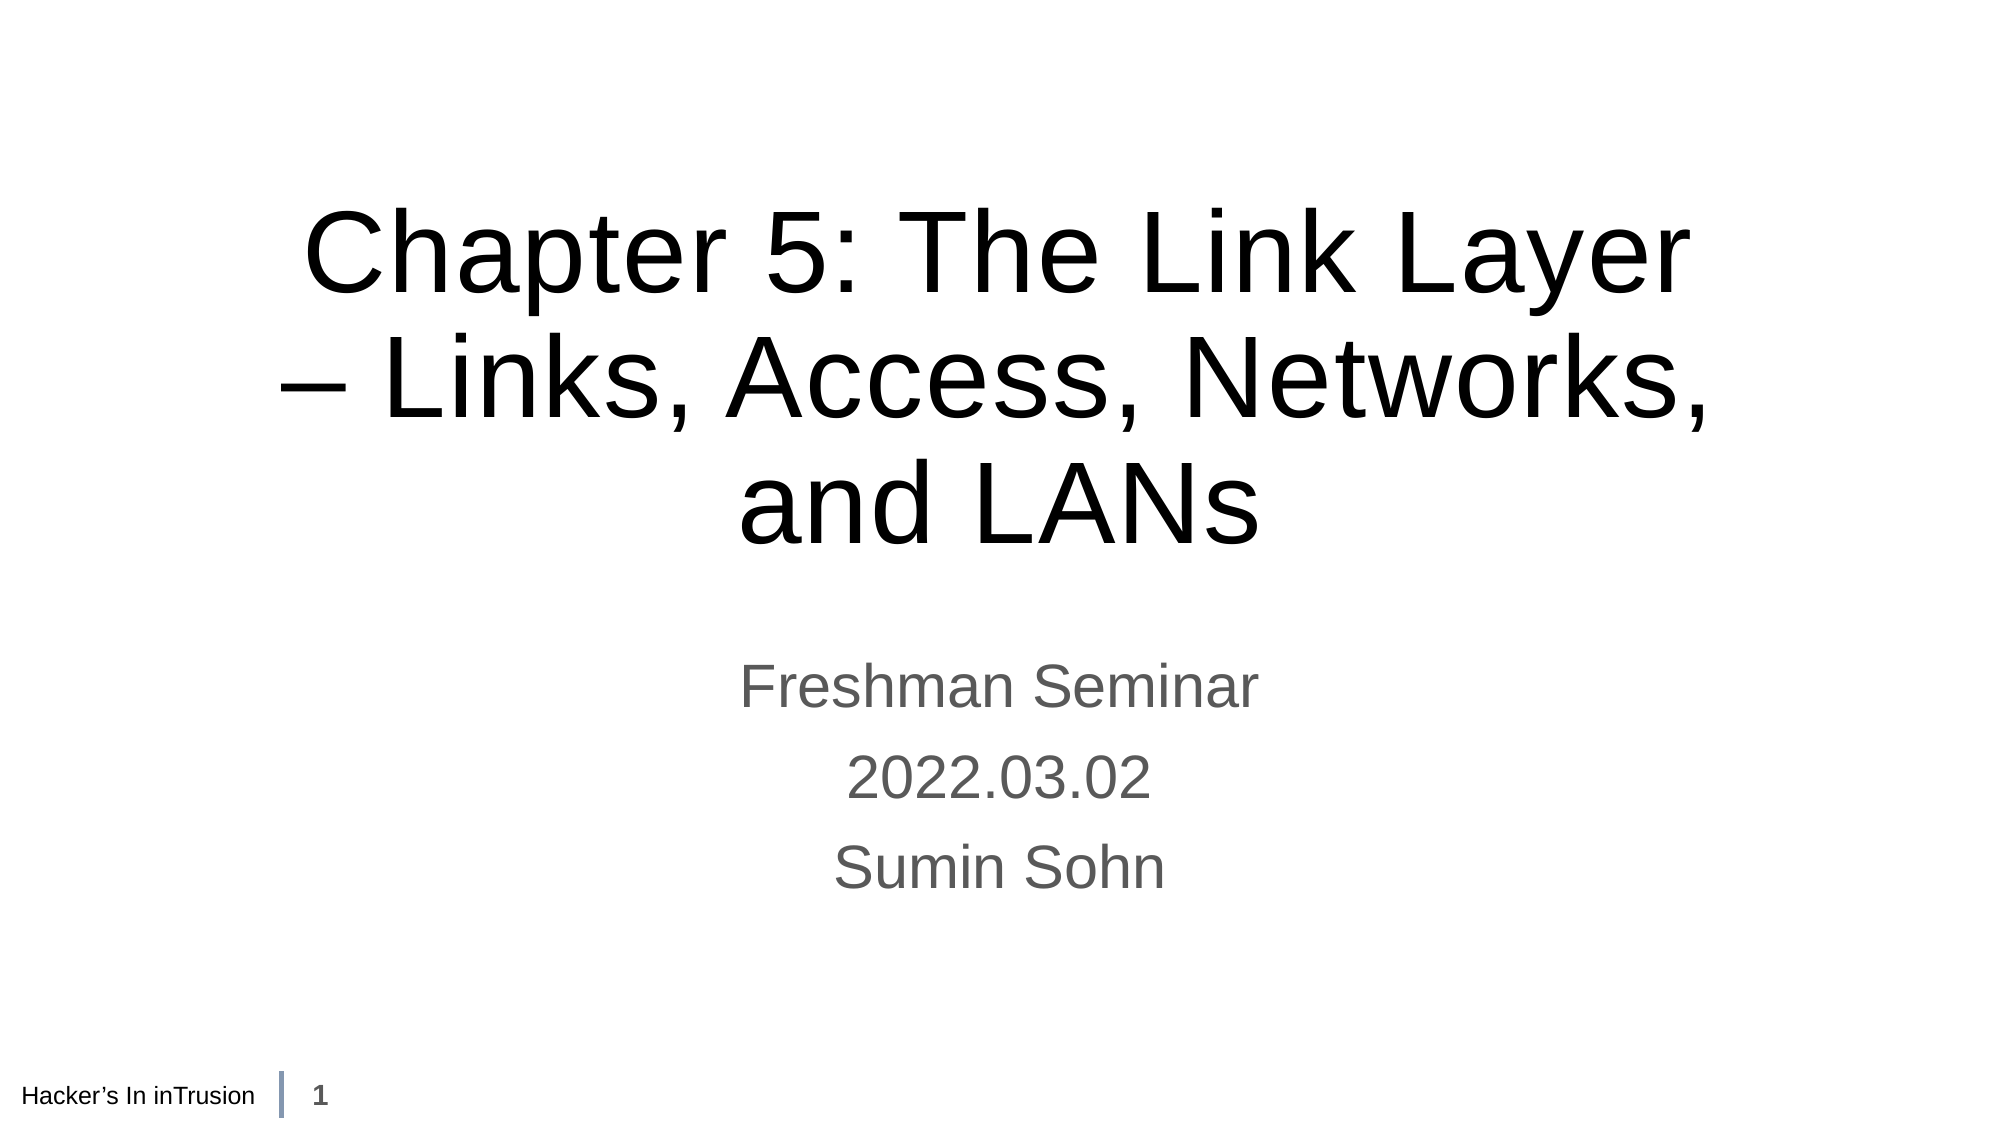

# Chapter 5: The Link Layer – Links, Access, Networks, and LANs
Freshman Seminar
2022.03.02
Sumin Sohn